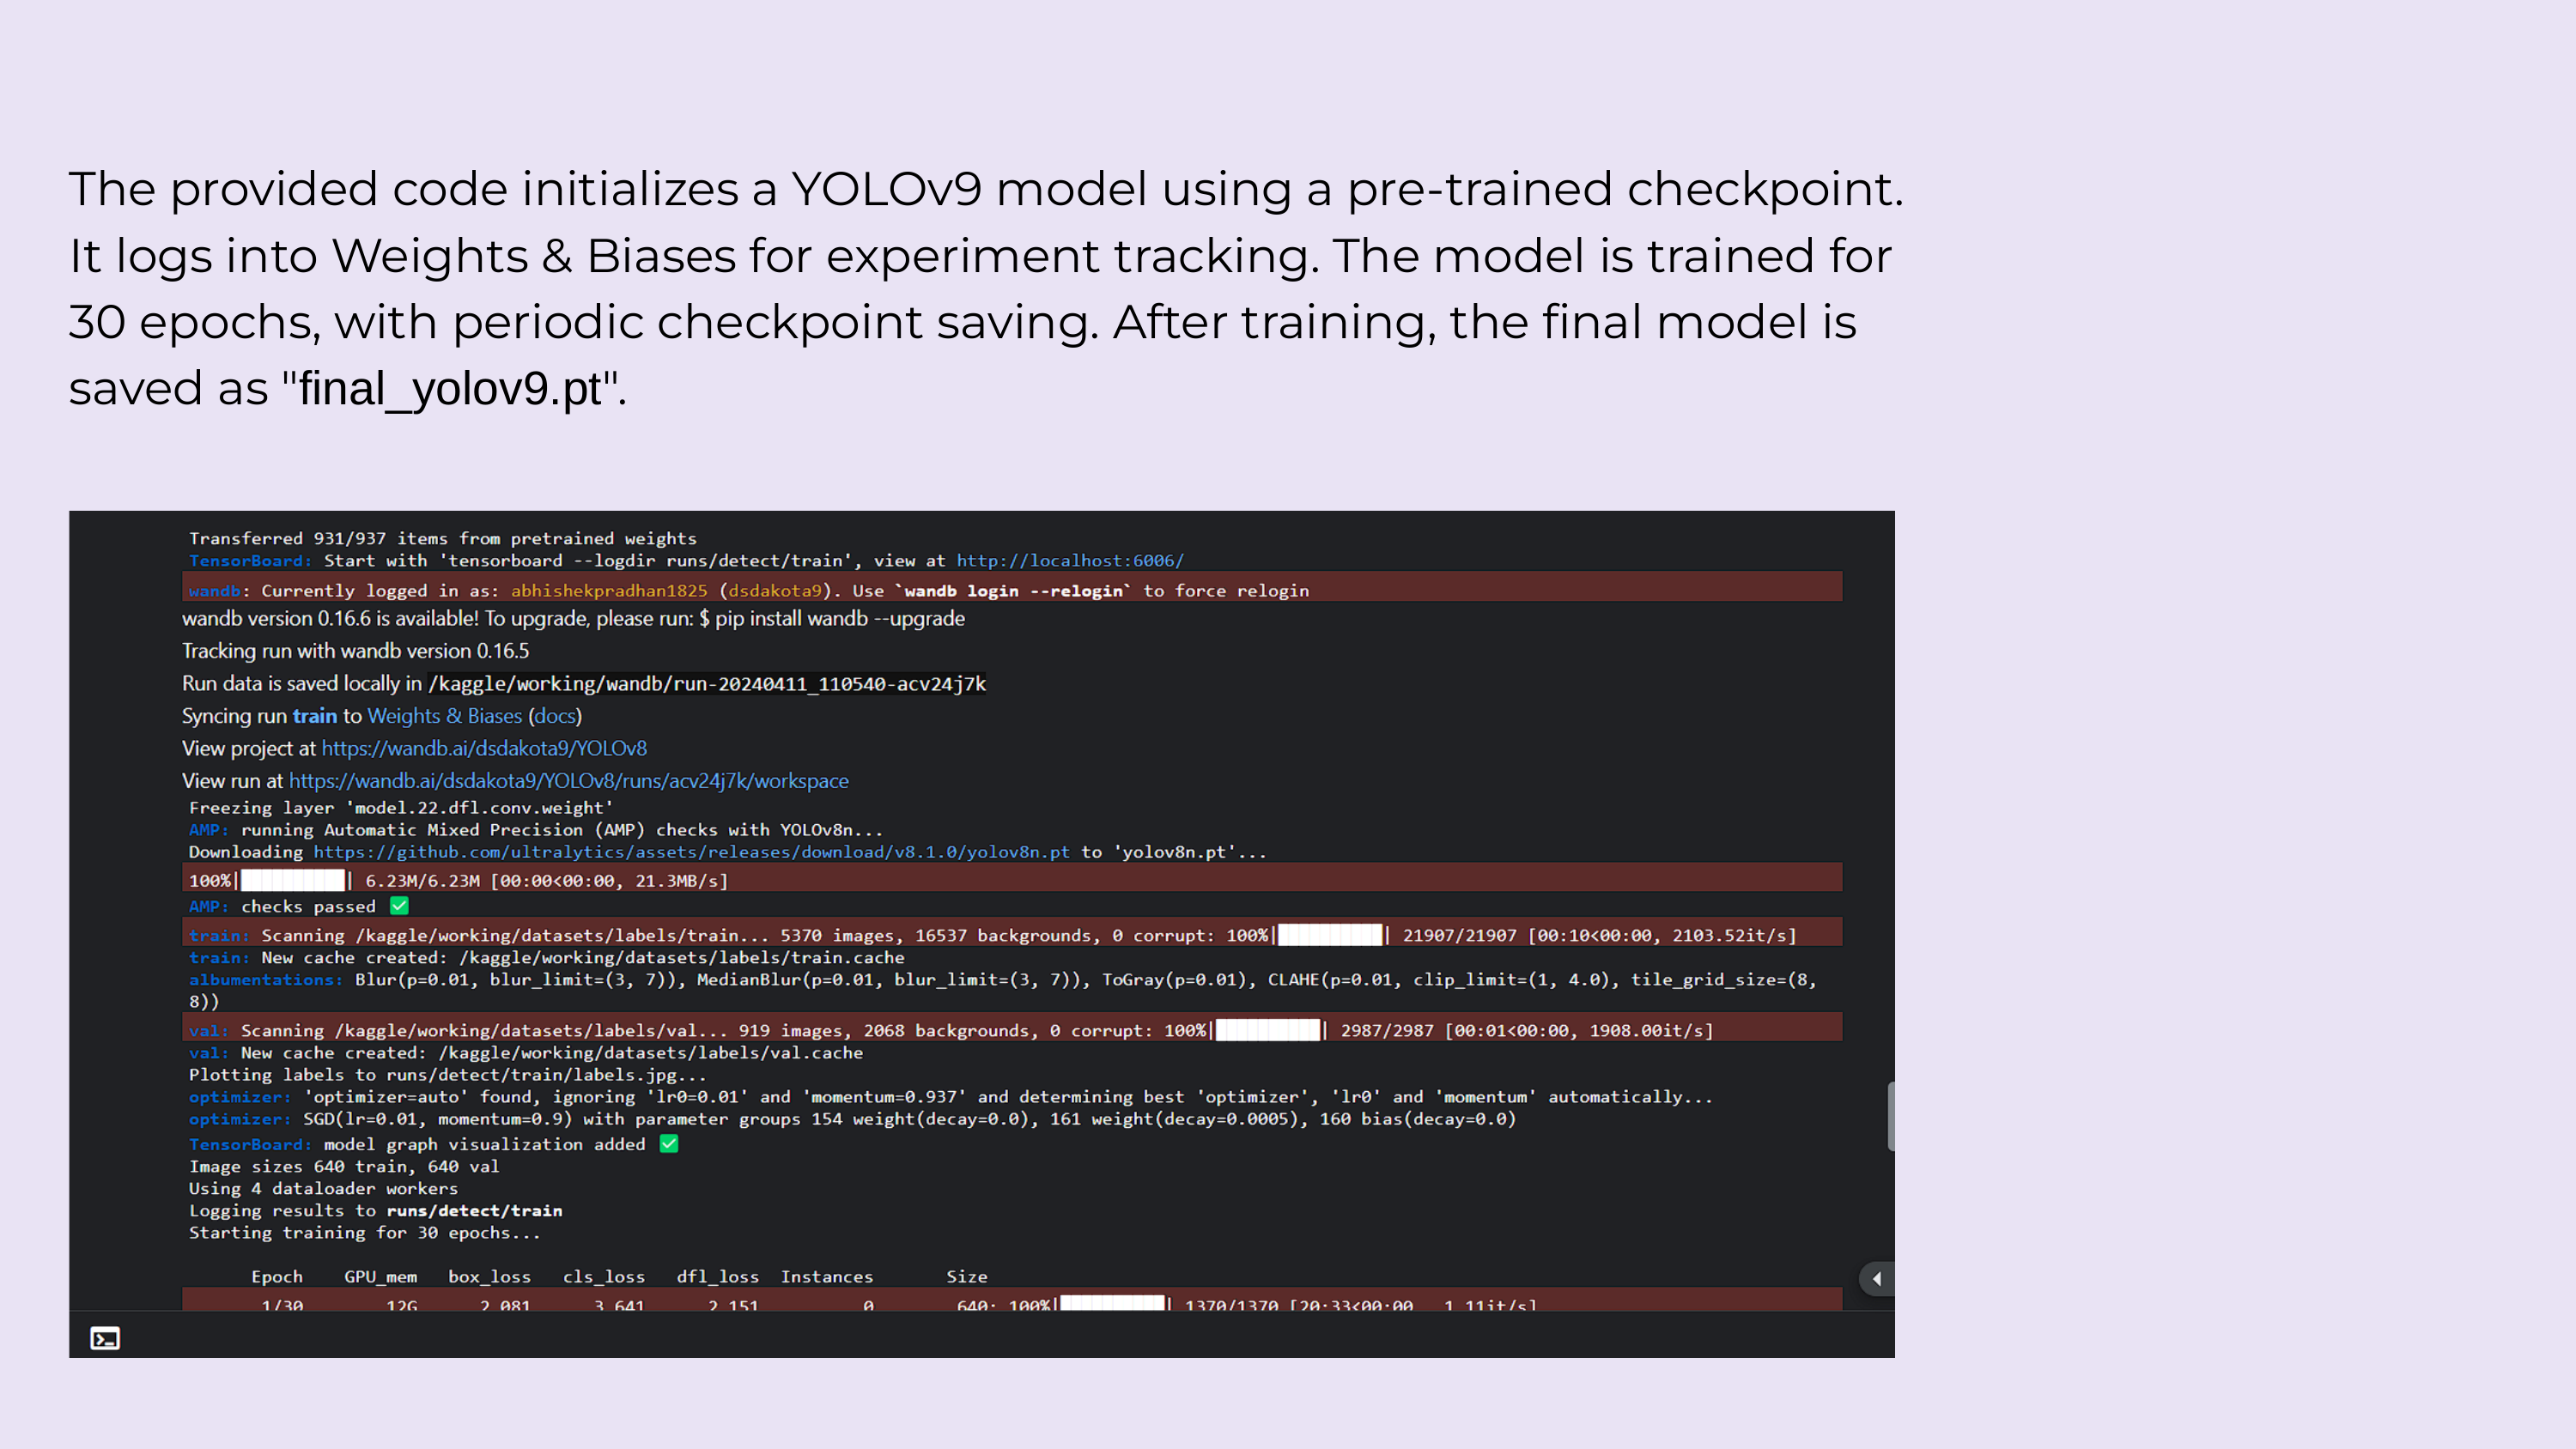

The provided code initializes a YOLOv9 model using a pre-trained checkpoint. It logs into Weights & Biases for experiment tracking. The model is trained for 30 epochs, with periodic checkpoint saving. After training, the final model is saved as "final_yolov9.pt".